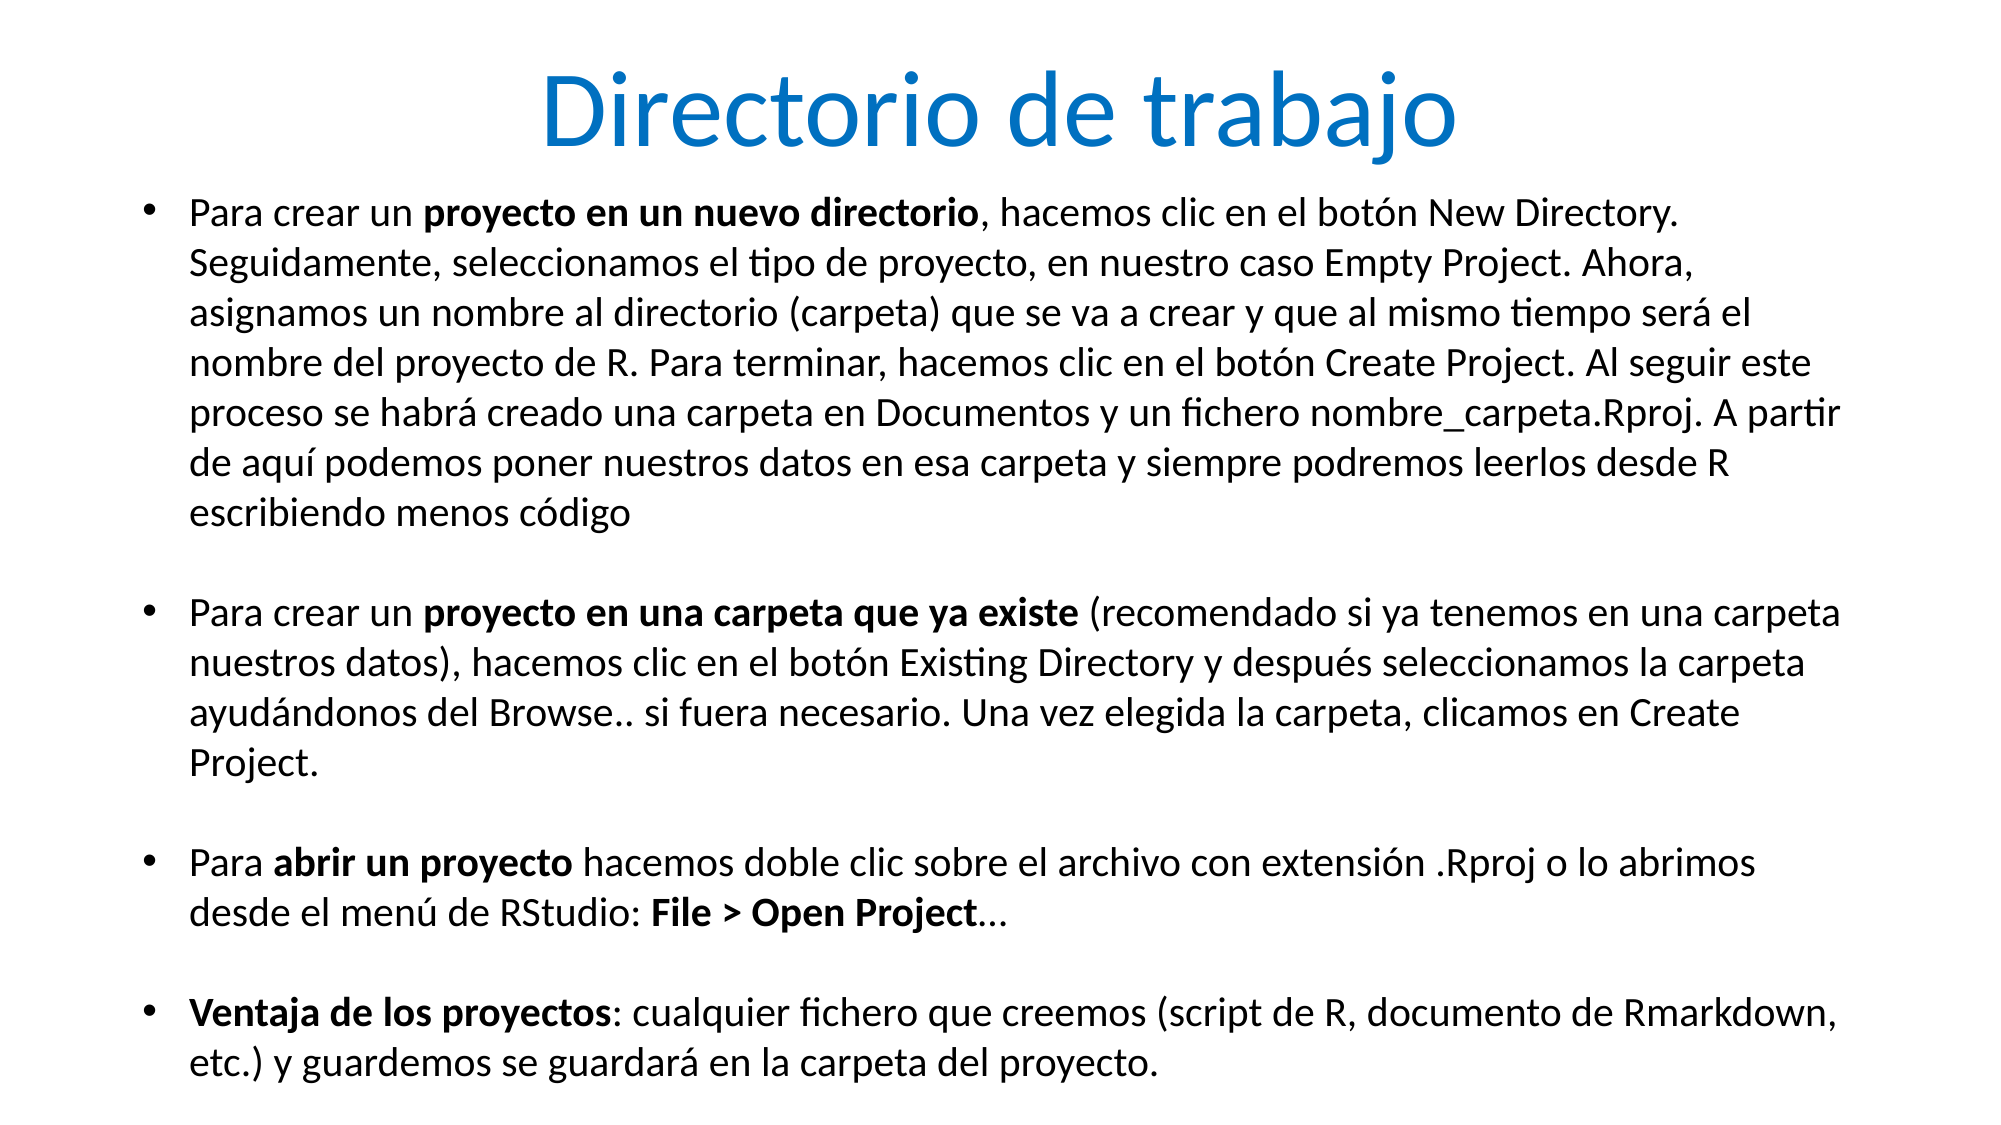

# Directorio de trabajo
Para crear un proyecto en un nuevo directorio, hacemos clic en el botón New Directory. Seguidamente, seleccionamos el tipo de proyecto, en nuestro caso Empty Project. Ahora, asignamos un nombre al directorio (carpeta) que se va a crear y que al mismo tiempo será el nombre del proyecto de R. Para terminar, hacemos clic en el botón Create Project. Al seguir este proceso se habrá creado una carpeta en Documentos y un fichero nombre_carpeta.Rproj. A partir de aquí podemos poner nuestros datos en esa carpeta y siempre podremos leerlos desde R escribiendo menos código

Para crear un proyecto en una carpeta que ya existe (recomendado si ya tenemos en una carpeta nuestros datos), hacemos clic en el botón Existing Directory y después seleccionamos la carpeta ayudándonos del Browse.. si fuera necesario. Una vez elegida la carpeta, clicamos en Create Project.

Para abrir un proyecto hacemos doble clic sobre el archivo con extensión .Rproj o lo abrimos desde el menú de RStudio: File > Open Project…

Ventaja de los proyectos: cualquier fichero que creemos (script de R, documento de Rmarkdown, etc.) y guardemos se guardará en la carpeta del proyecto.